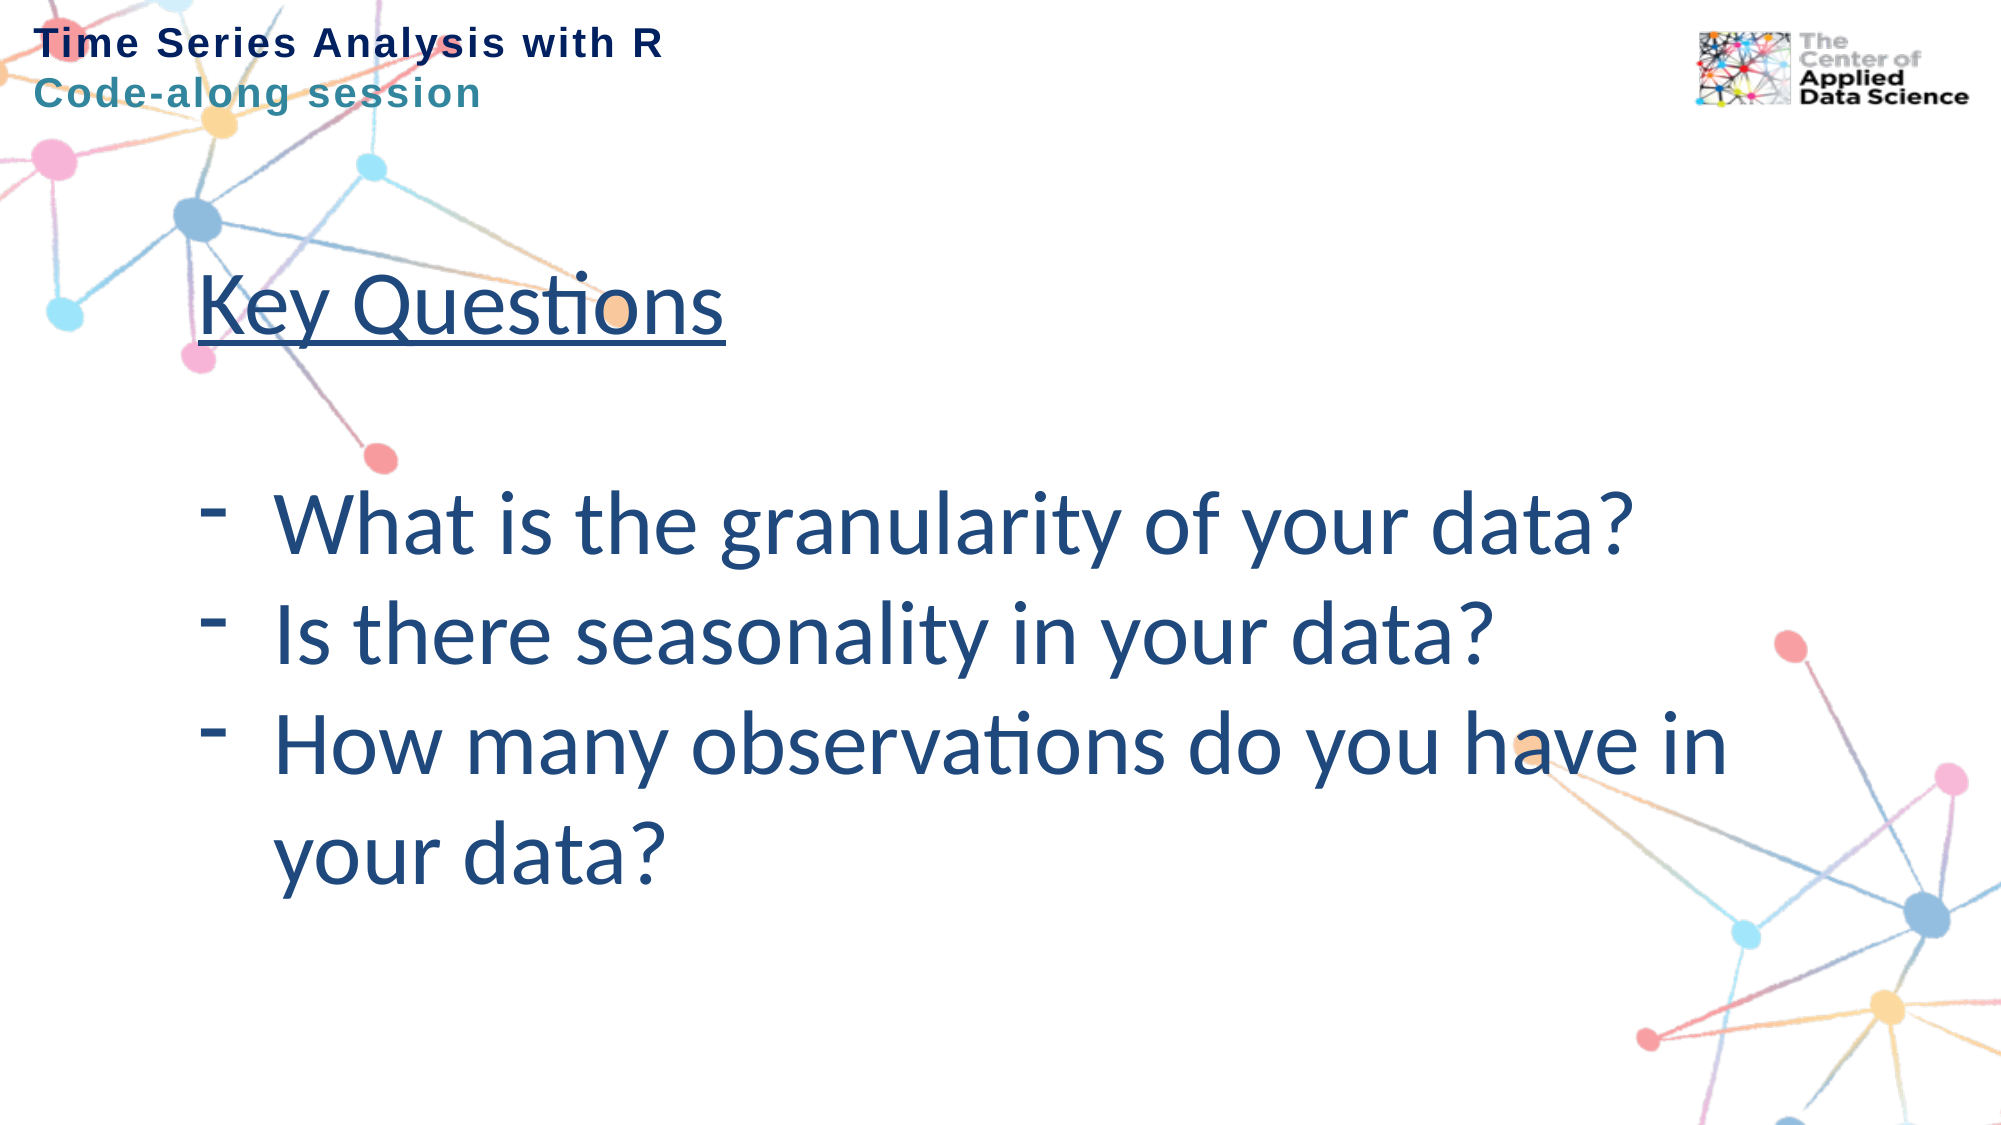

Time Series Analysis with R
Code-along session
Key Questions

What is the granularity of your data?
Is there seasonality in your data?
How many observations do you have in your data?